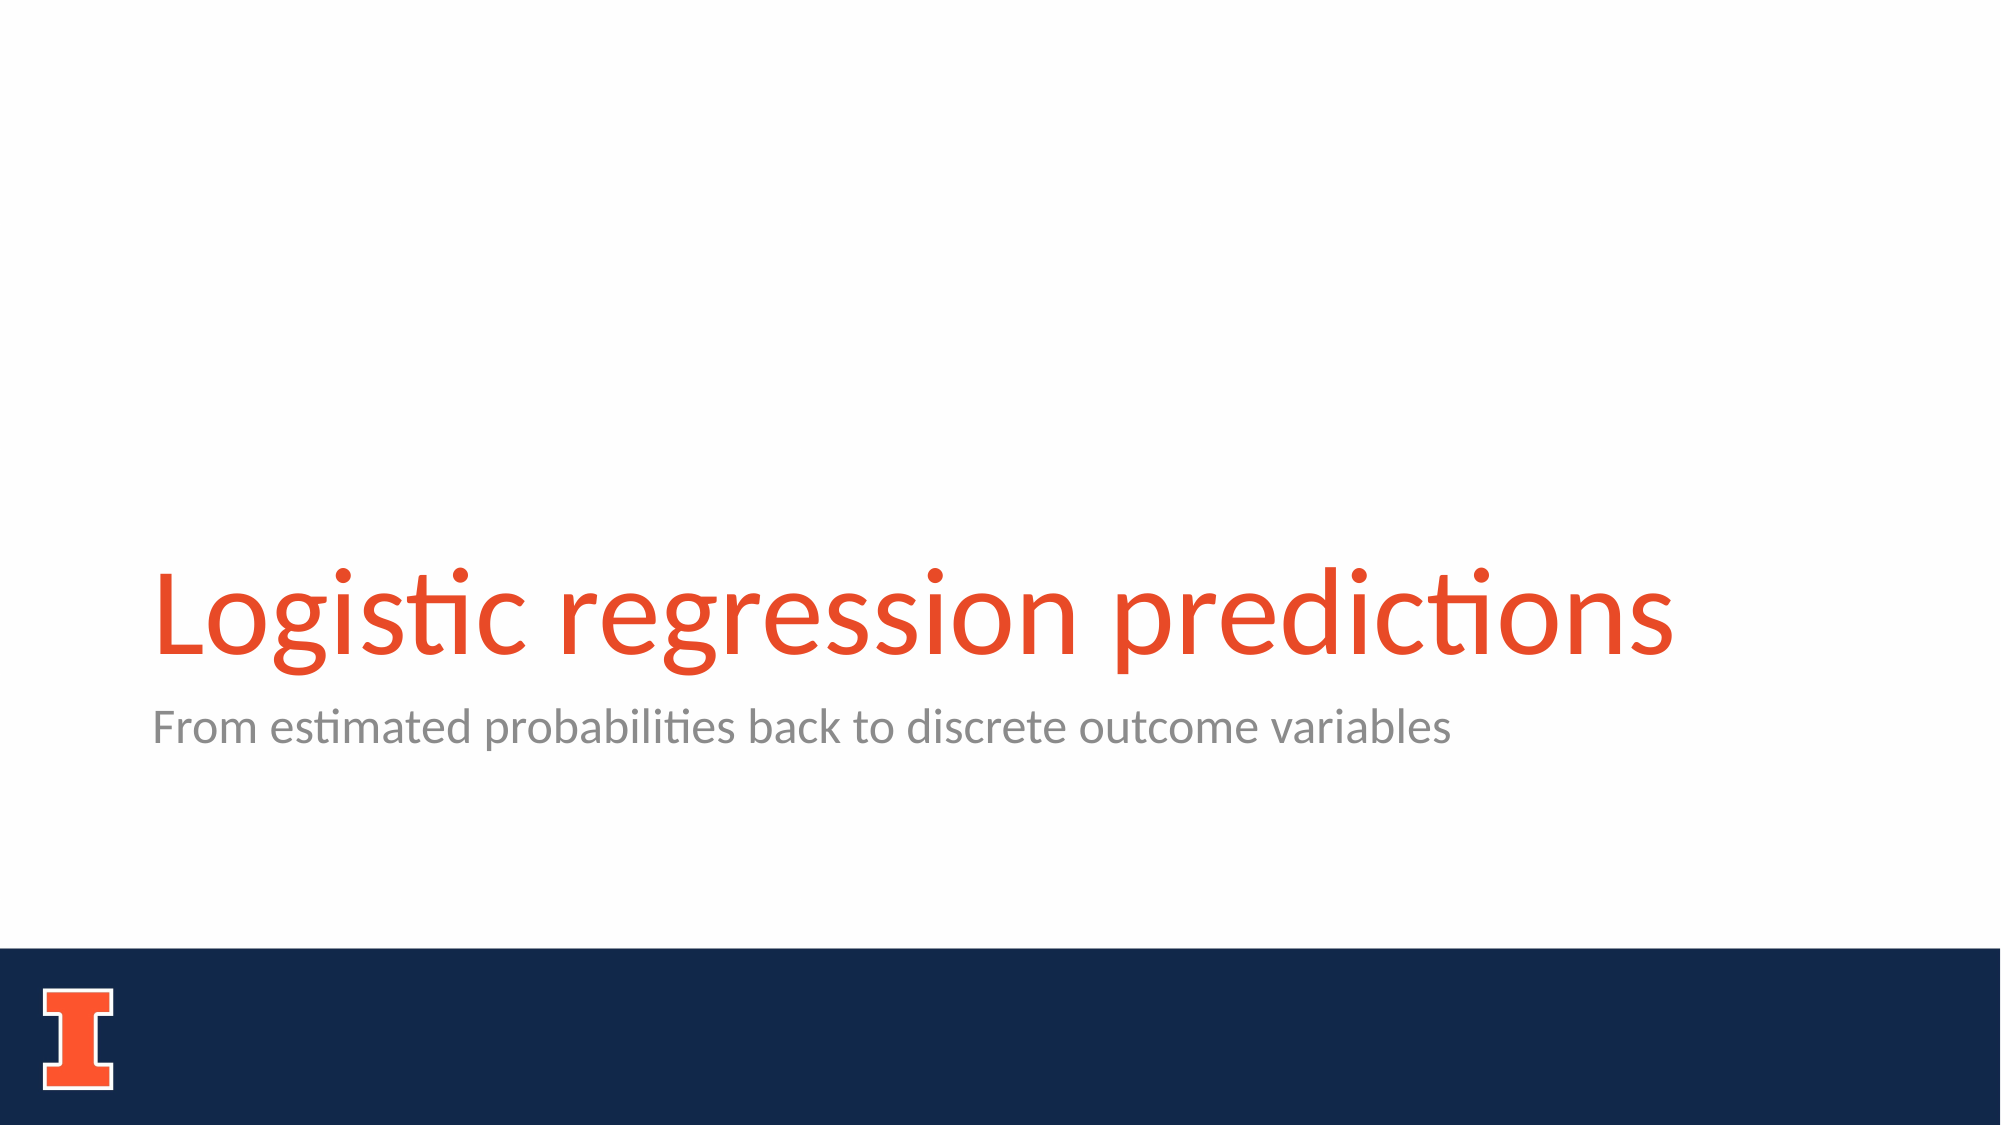

# Logistic regression predictions
From estimated probabilities back to discrete outcome variables